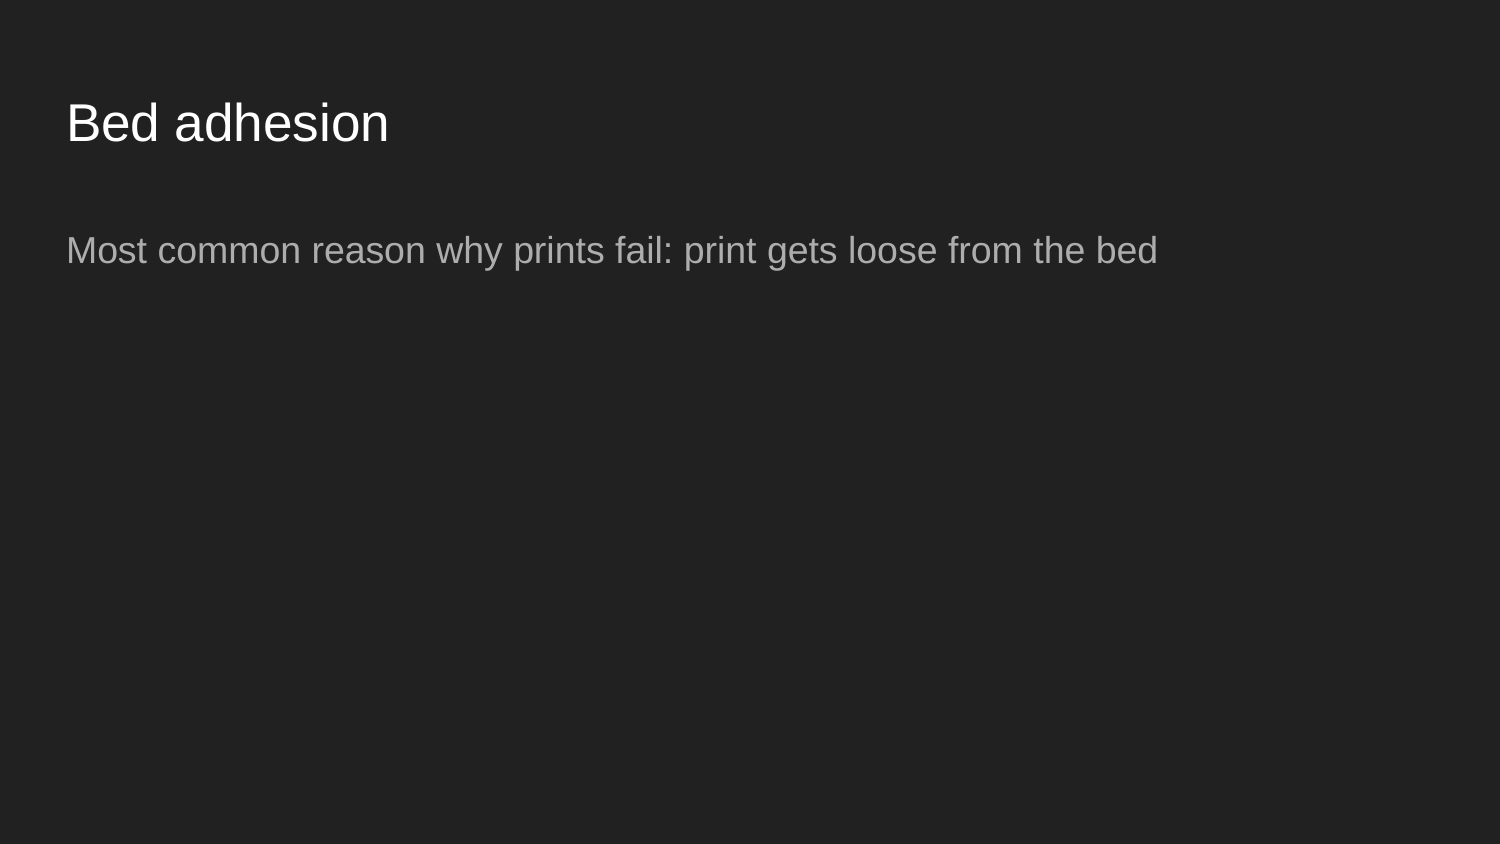

# Bed adhesion
Most common reason why prints fail: print gets loose from the bed